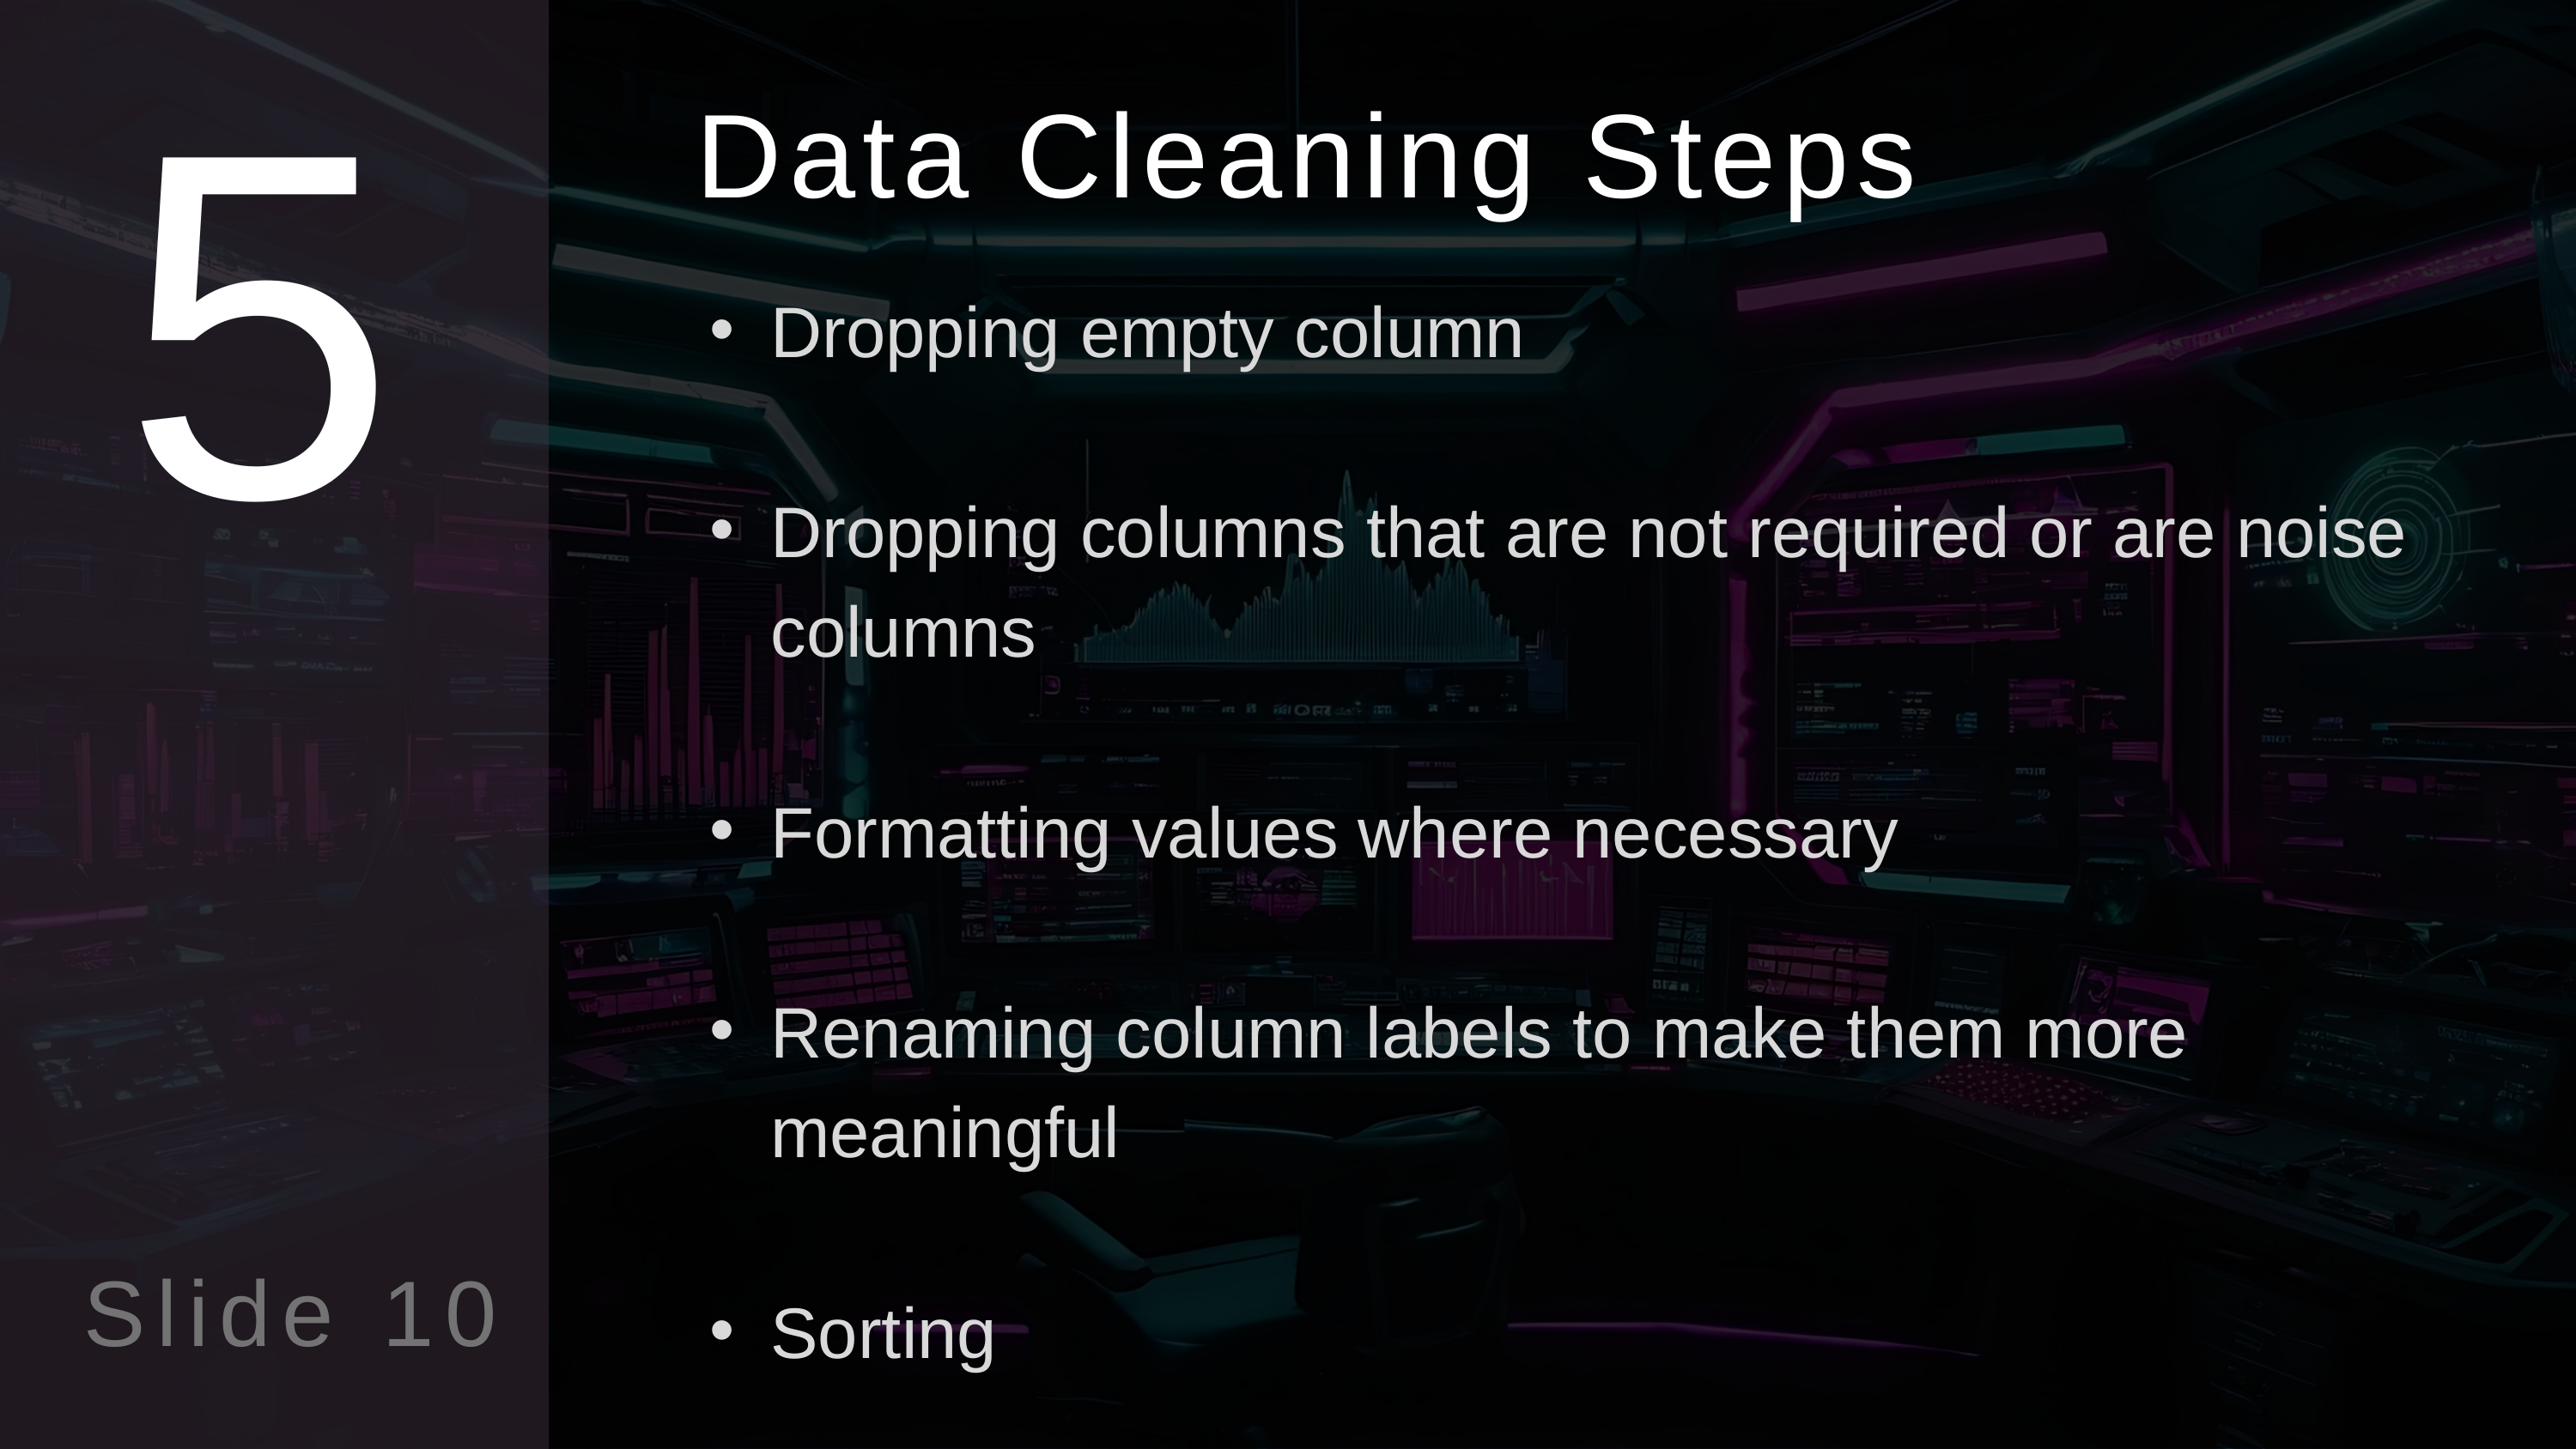

5

Data Cleaning Steps
Dropping empty column

Dropping columns that are not required or are noise columns

Formatting values where necessary

Renaming column labels to make them more meaningful

Sorting
Slide 10